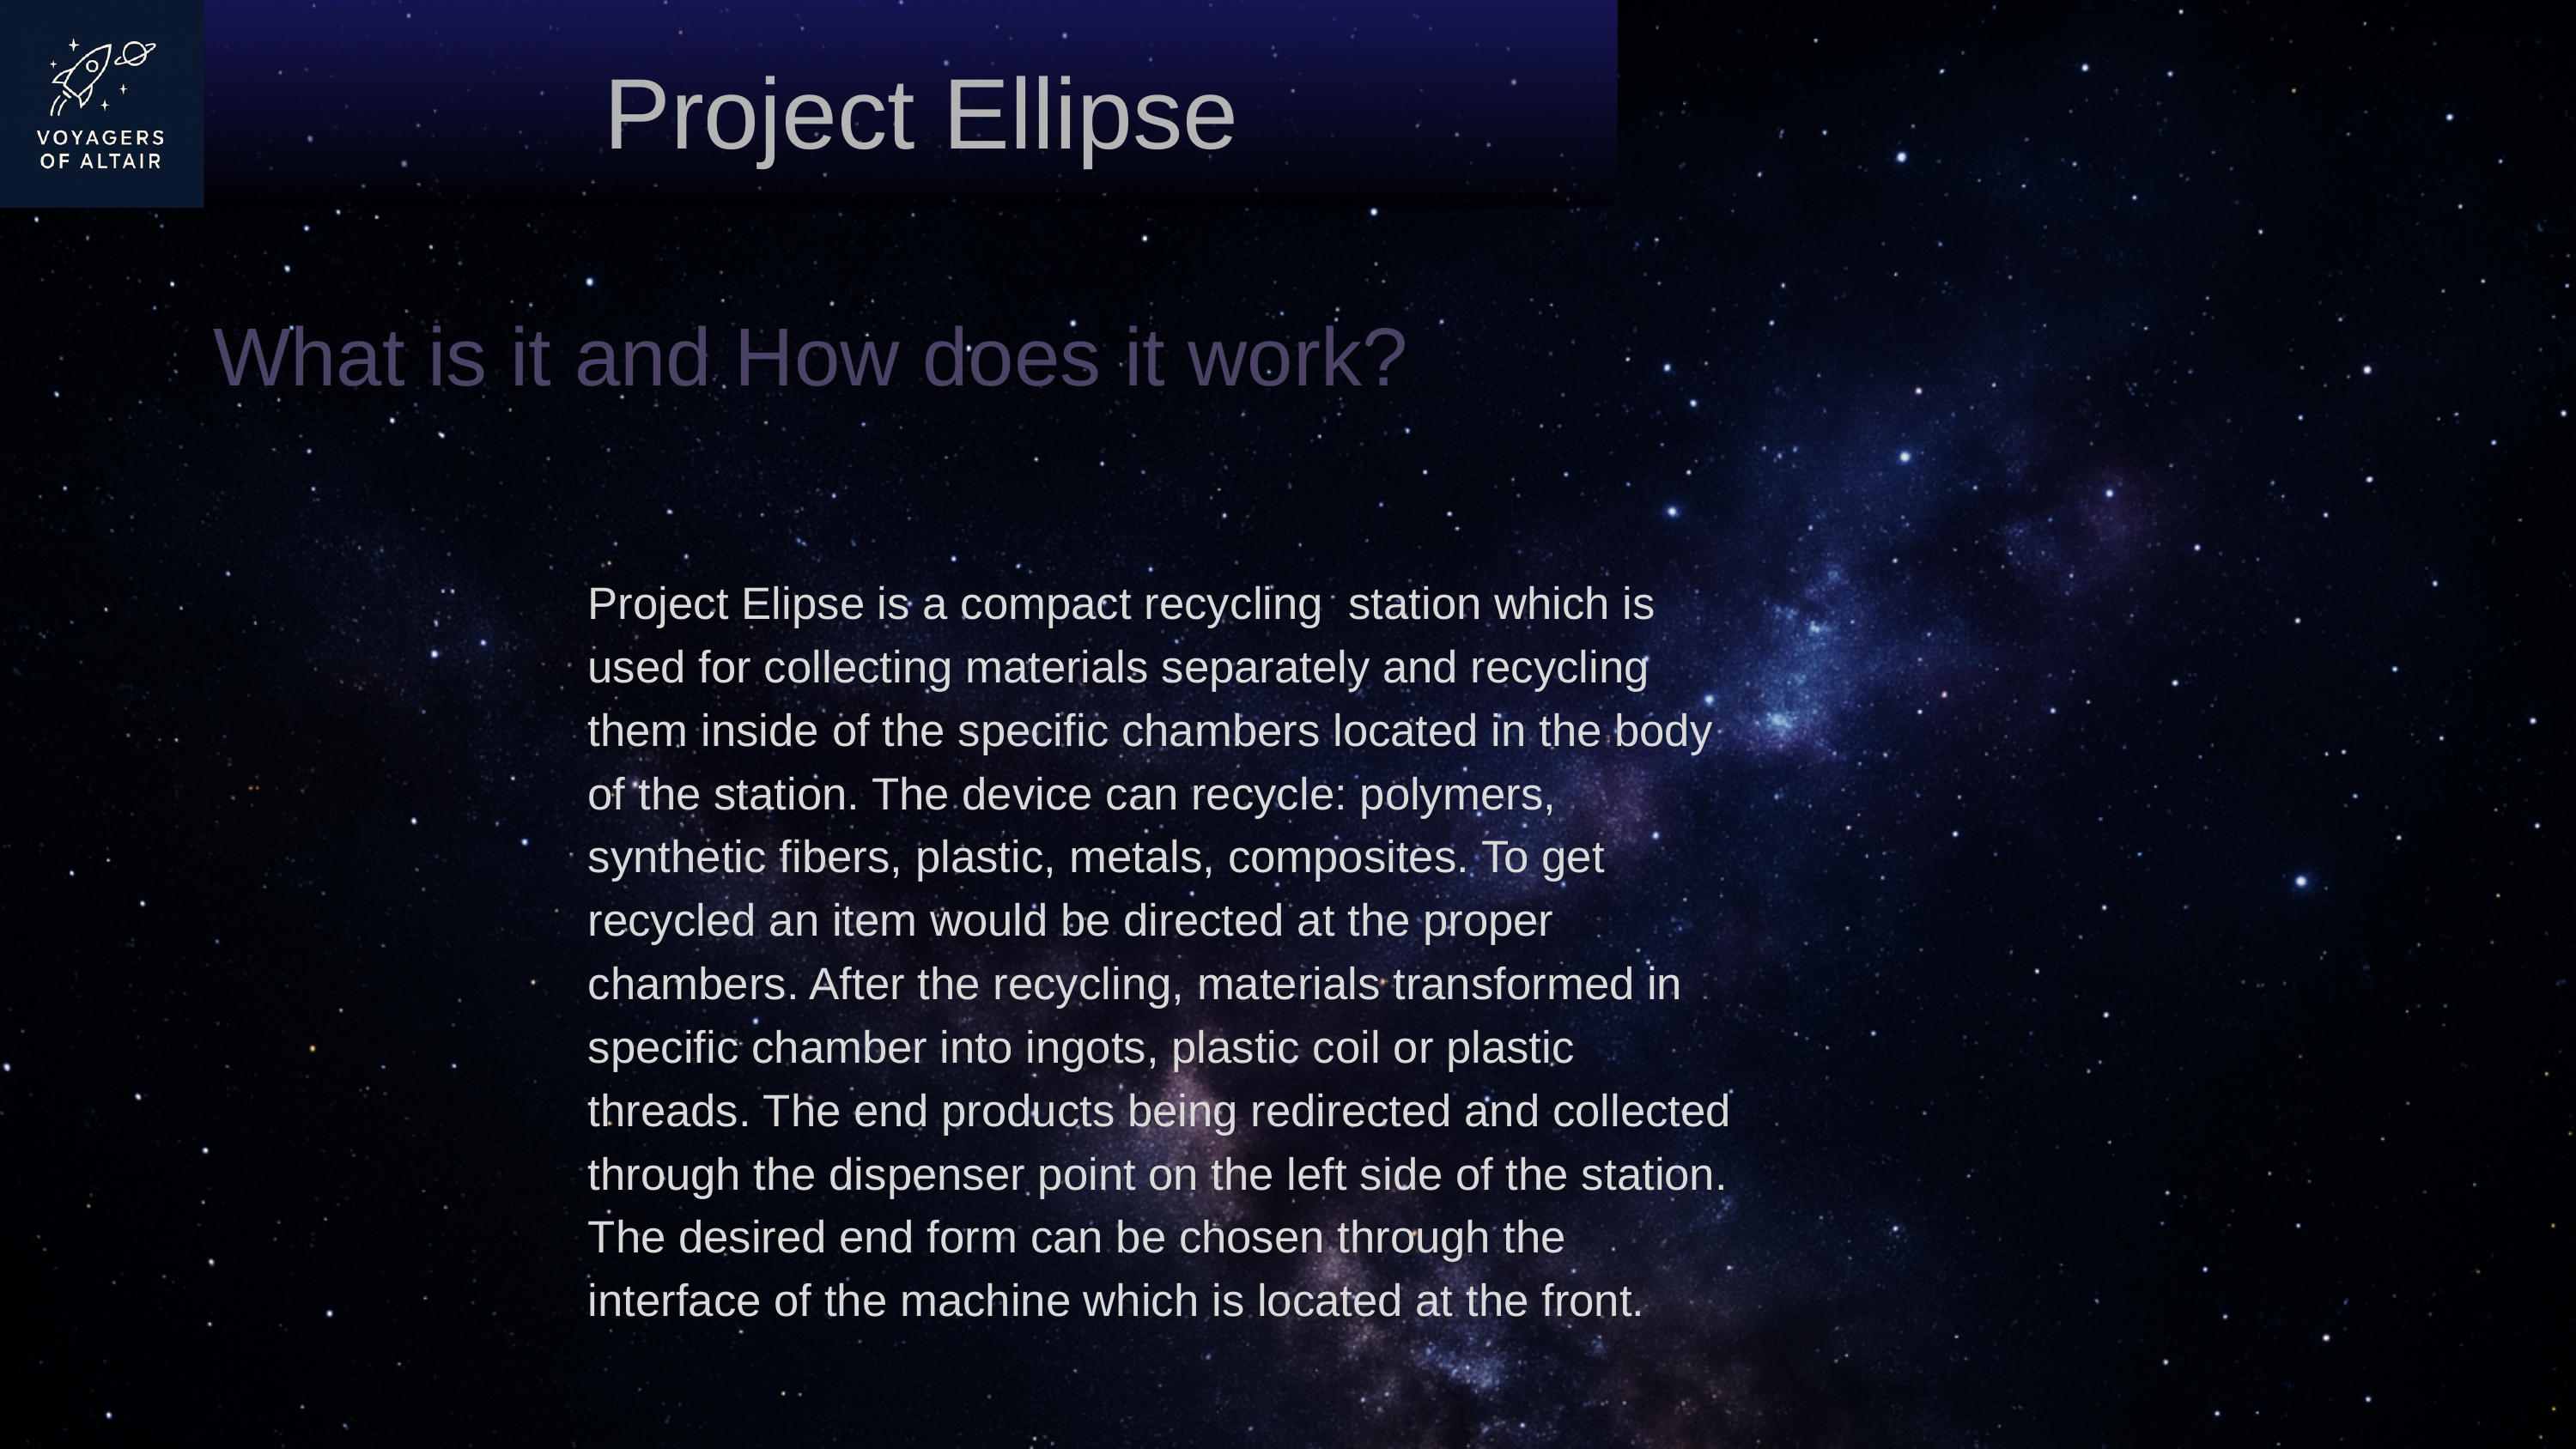

Project Ellipse
What is it and How does it work?
Project Elipse is a compact recycling  station which is used for collecting materials separately and recycling them inside of the specific chambers located in the body of the station. The device can recycle: polymers, synthetic fibers, plastic, metals, composites. To get recycled an item would be directed at the proper chambers. After the recycling, materials transformed in specific chamber into ingots, plastic coil or plastic threads. The end products being redirected and collected through the dispenser point on the left side of the station. The desired end form can be chosen through the interface of the machine which is located at the front.